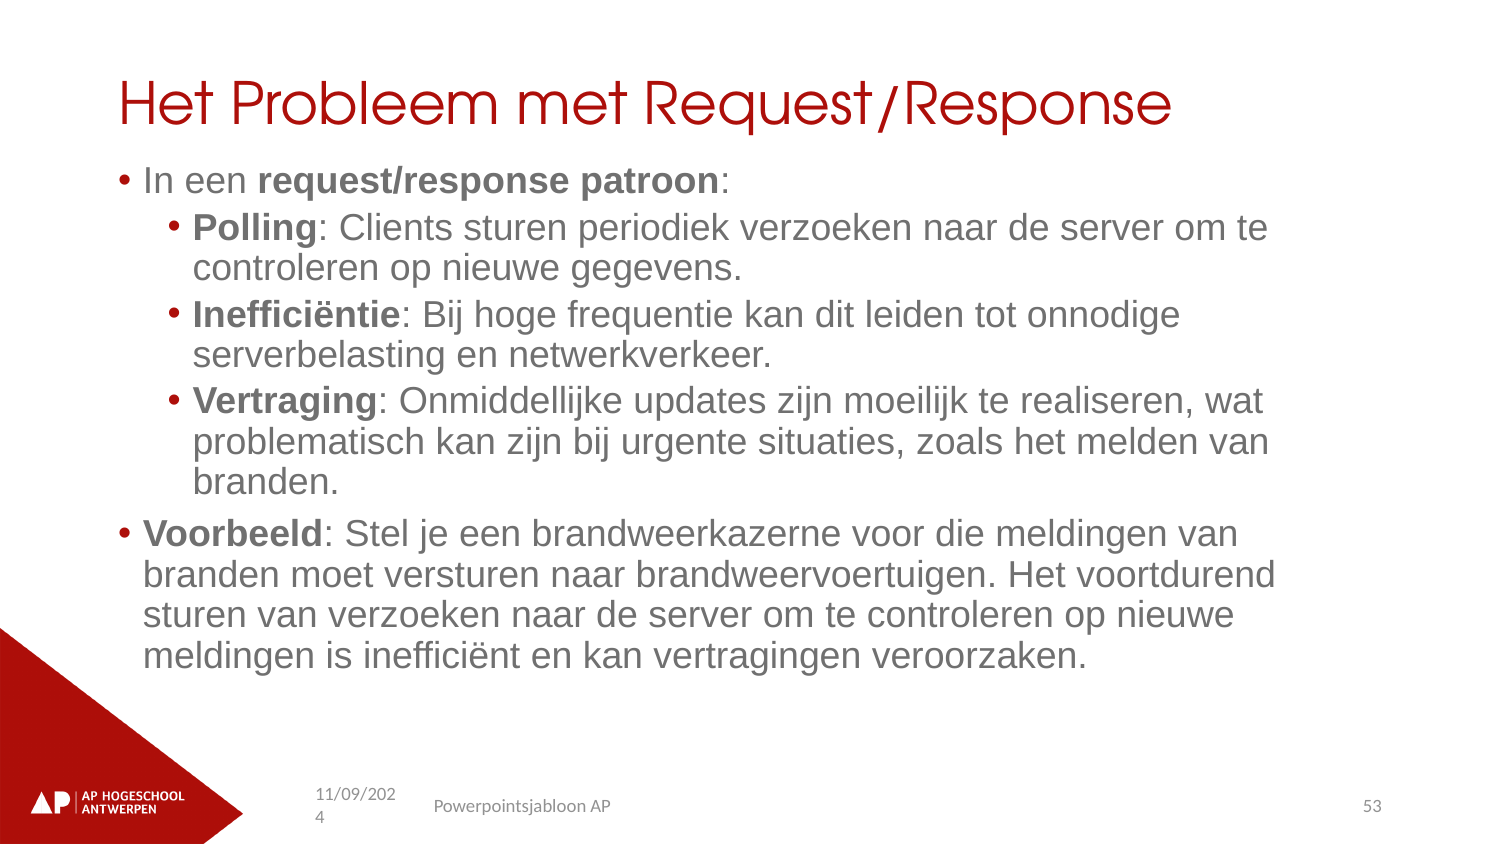

# Het Probleem met Request/Response
In een request/response patroon:
Polling: Clients sturen periodiek verzoeken naar de server om te controleren op nieuwe gegevens.
Inefficiëntie: Bij hoge frequentie kan dit leiden tot onnodige serverbelasting en netwerkverkeer.
Vertraging: Onmiddellijke updates zijn moeilijk te realiseren, wat problematisch kan zijn bij urgente situaties, zoals het melden van branden.
Voorbeeld: Stel je een brandweerkazerne voor die meldingen van branden moet versturen naar brandweervoertuigen. Het voortdurend sturen van verzoeken naar de server om te controleren op nieuwe meldingen is inefficiënt en kan vertragingen veroorzaken.

11/09/2024
Powerpointsjabloon AP
53